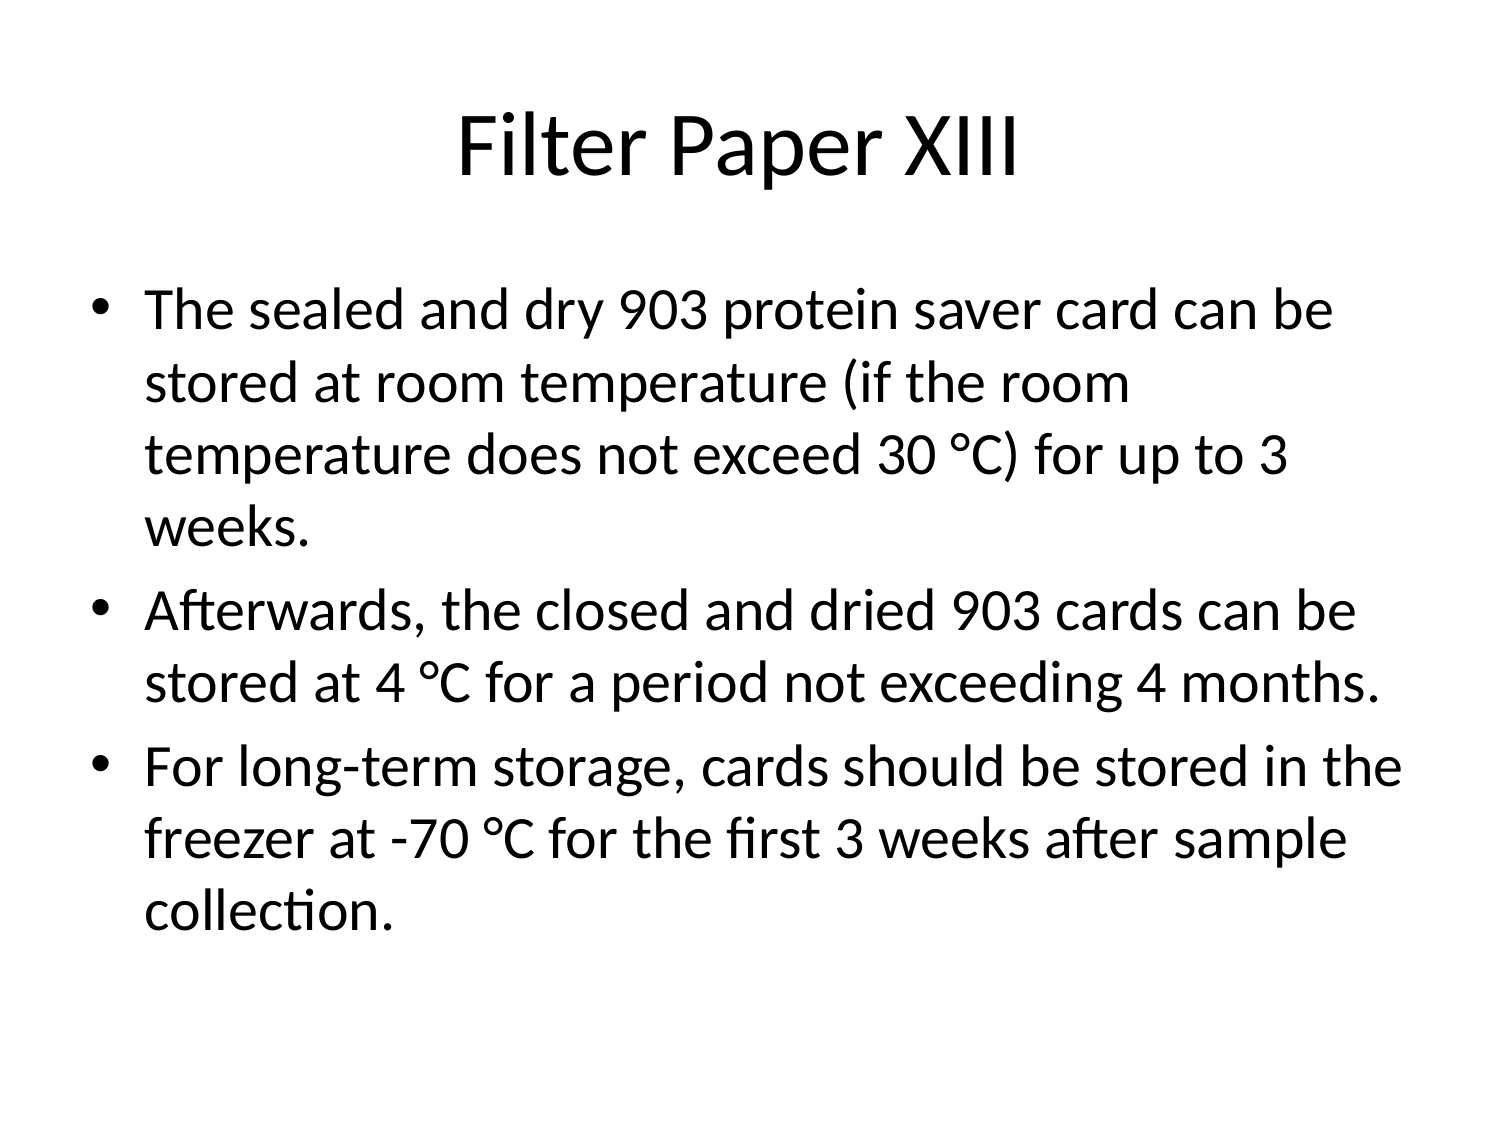

# Filter Paper XIII
The sealed and dry 903 protein saver card can be stored at room temperature (if the room temperature does not exceed 30 °C) for up to 3 weeks.
Afterwards, the closed and dried 903 cards can be stored at 4 °C for a period not exceeding 4 months.
For long-term storage, cards should be stored in the freezer at -70 °C for the first 3 weeks after sample collection.